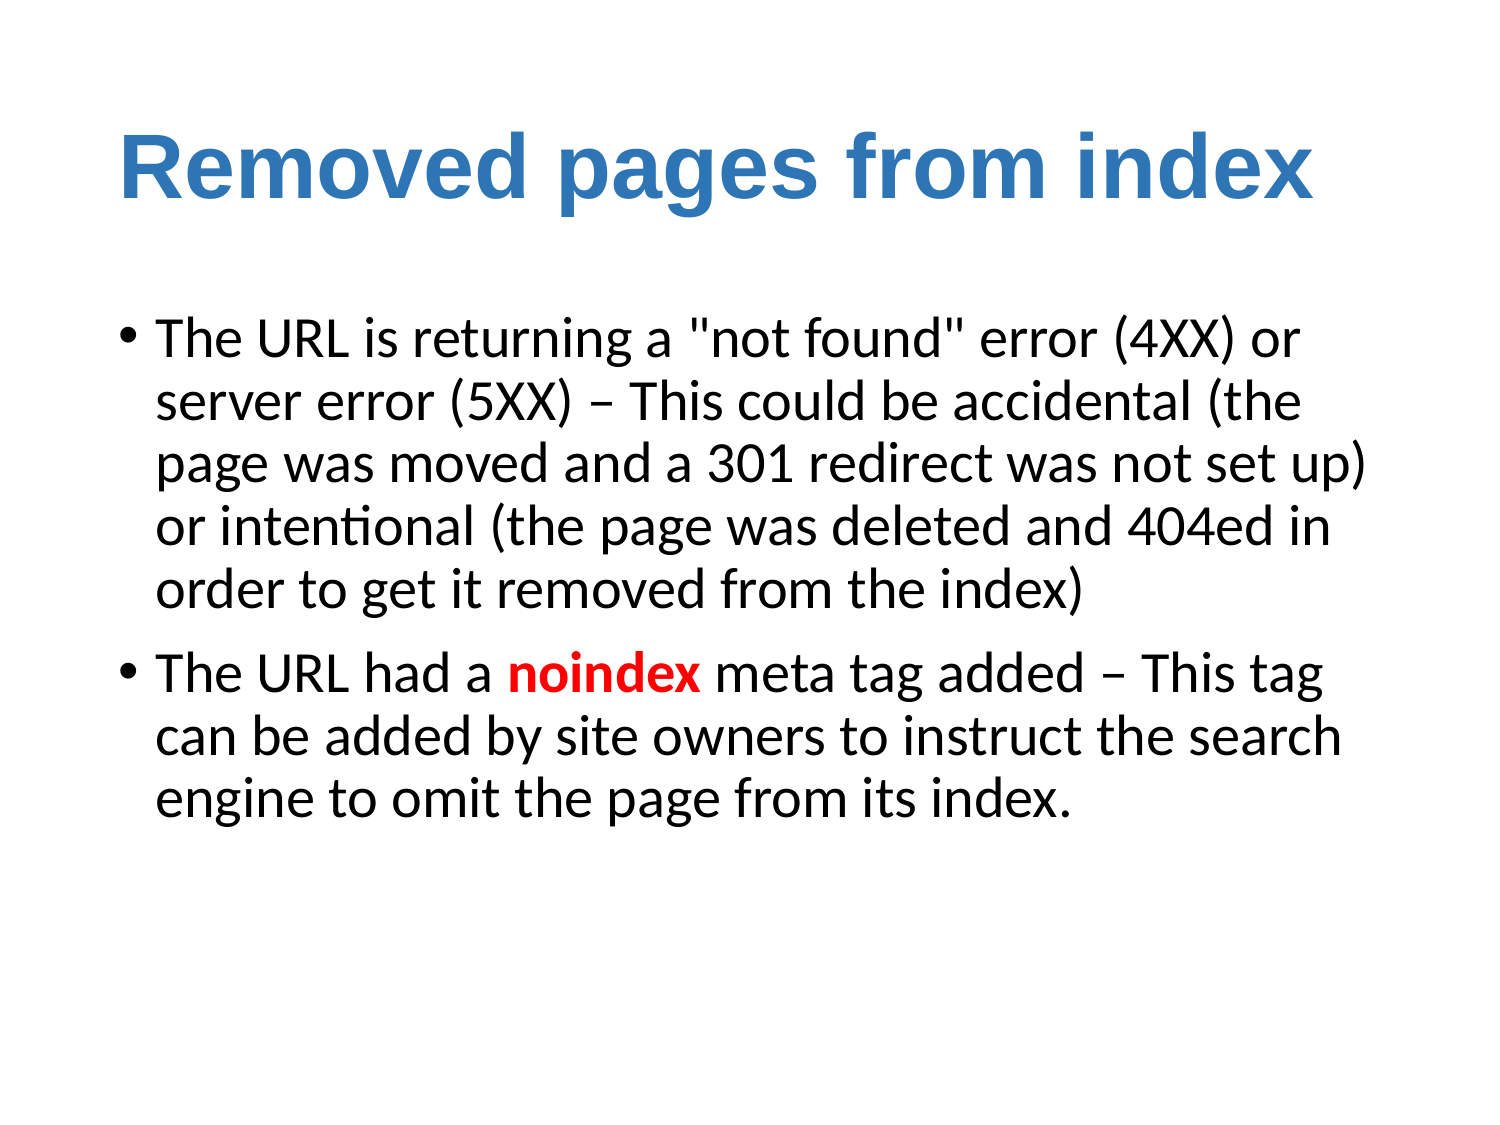

# Removed pages from index
The URL is returning a "not found" error (4XX) or server error (5XX) – This could be accidental (the page was moved and a 301 redirect was not set up) or intentional (the page was deleted and 404ed in order to get it removed from the index)
The URL had a noindex meta tag added – This tag can be added by site owners to instruct the search engine to omit the page from its index.